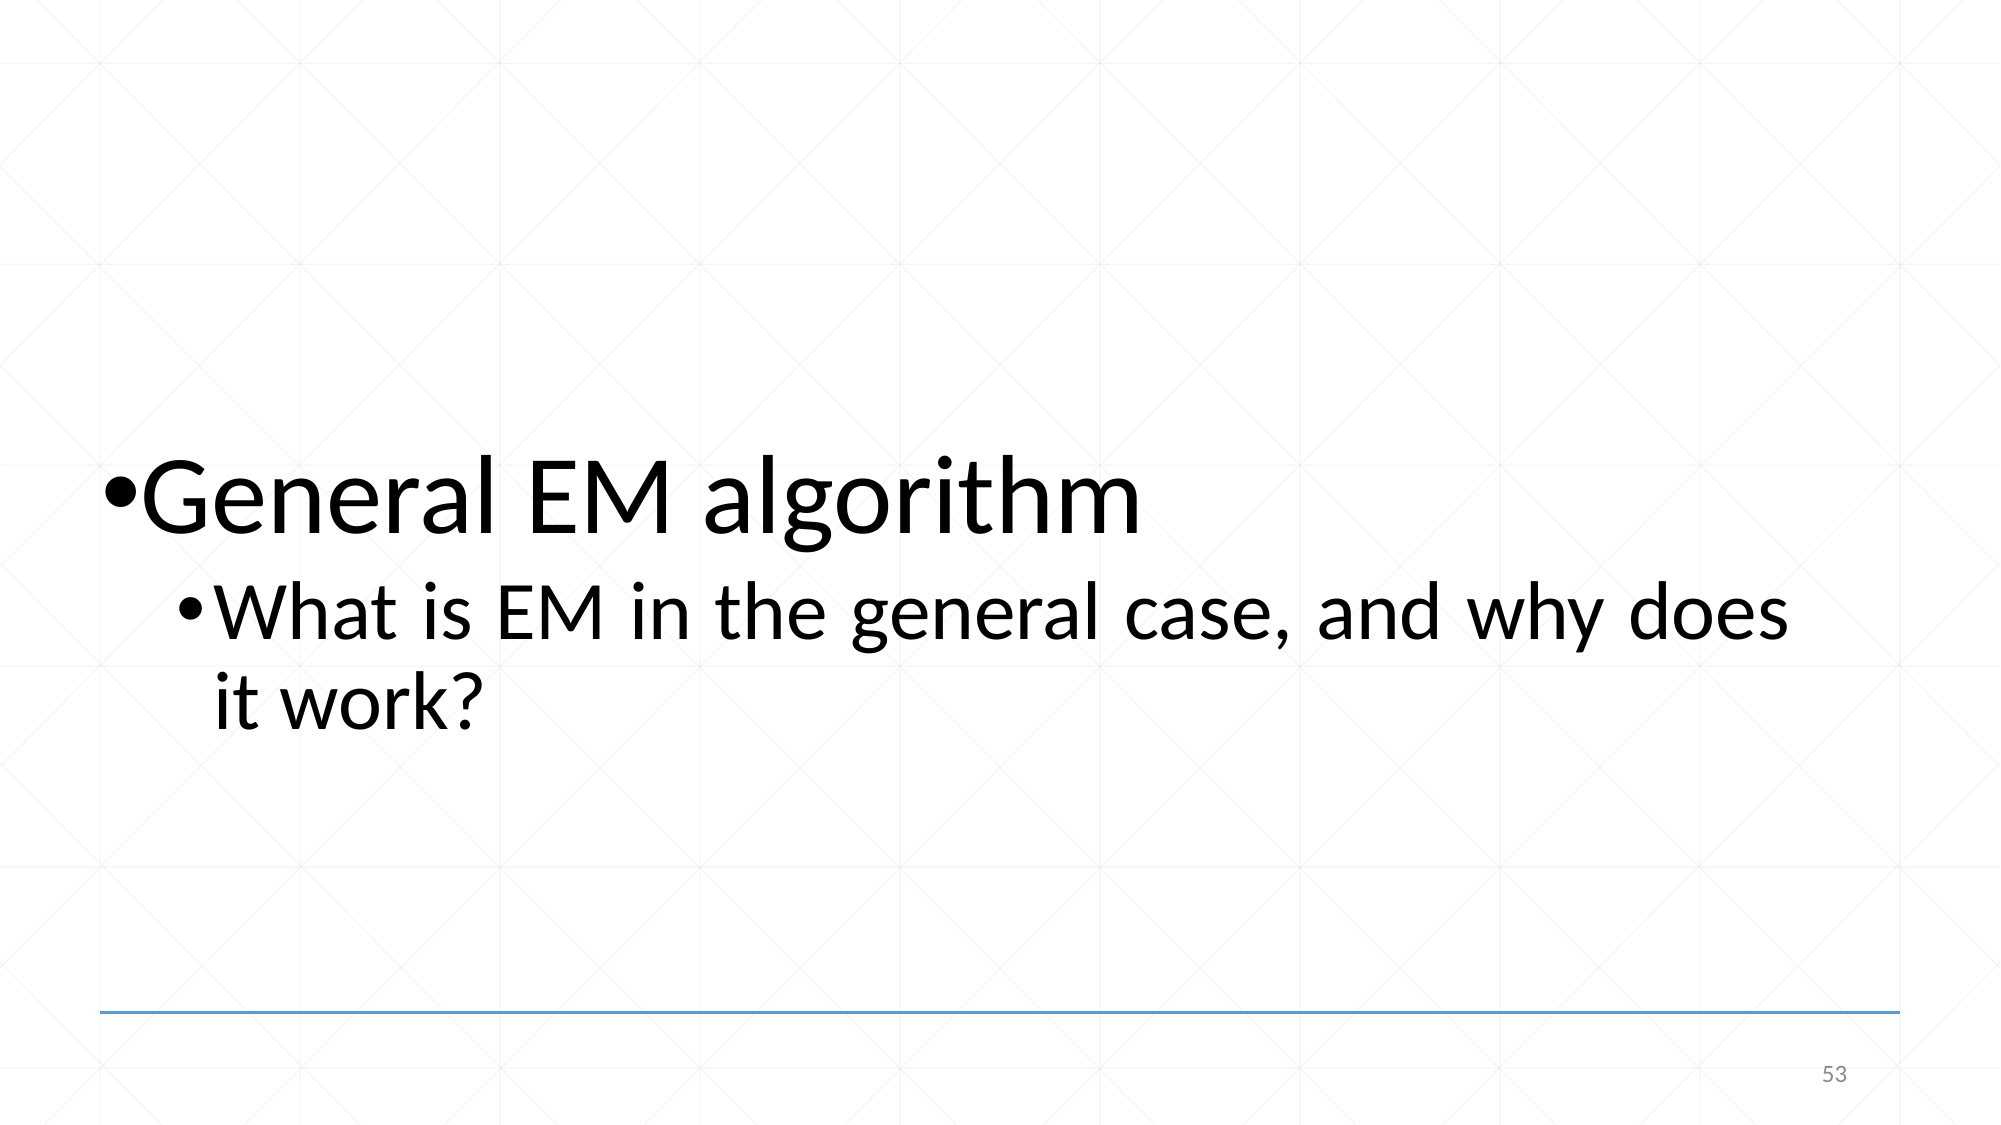

General EM algorithm
What is EM in the general case, and why does it work?
53